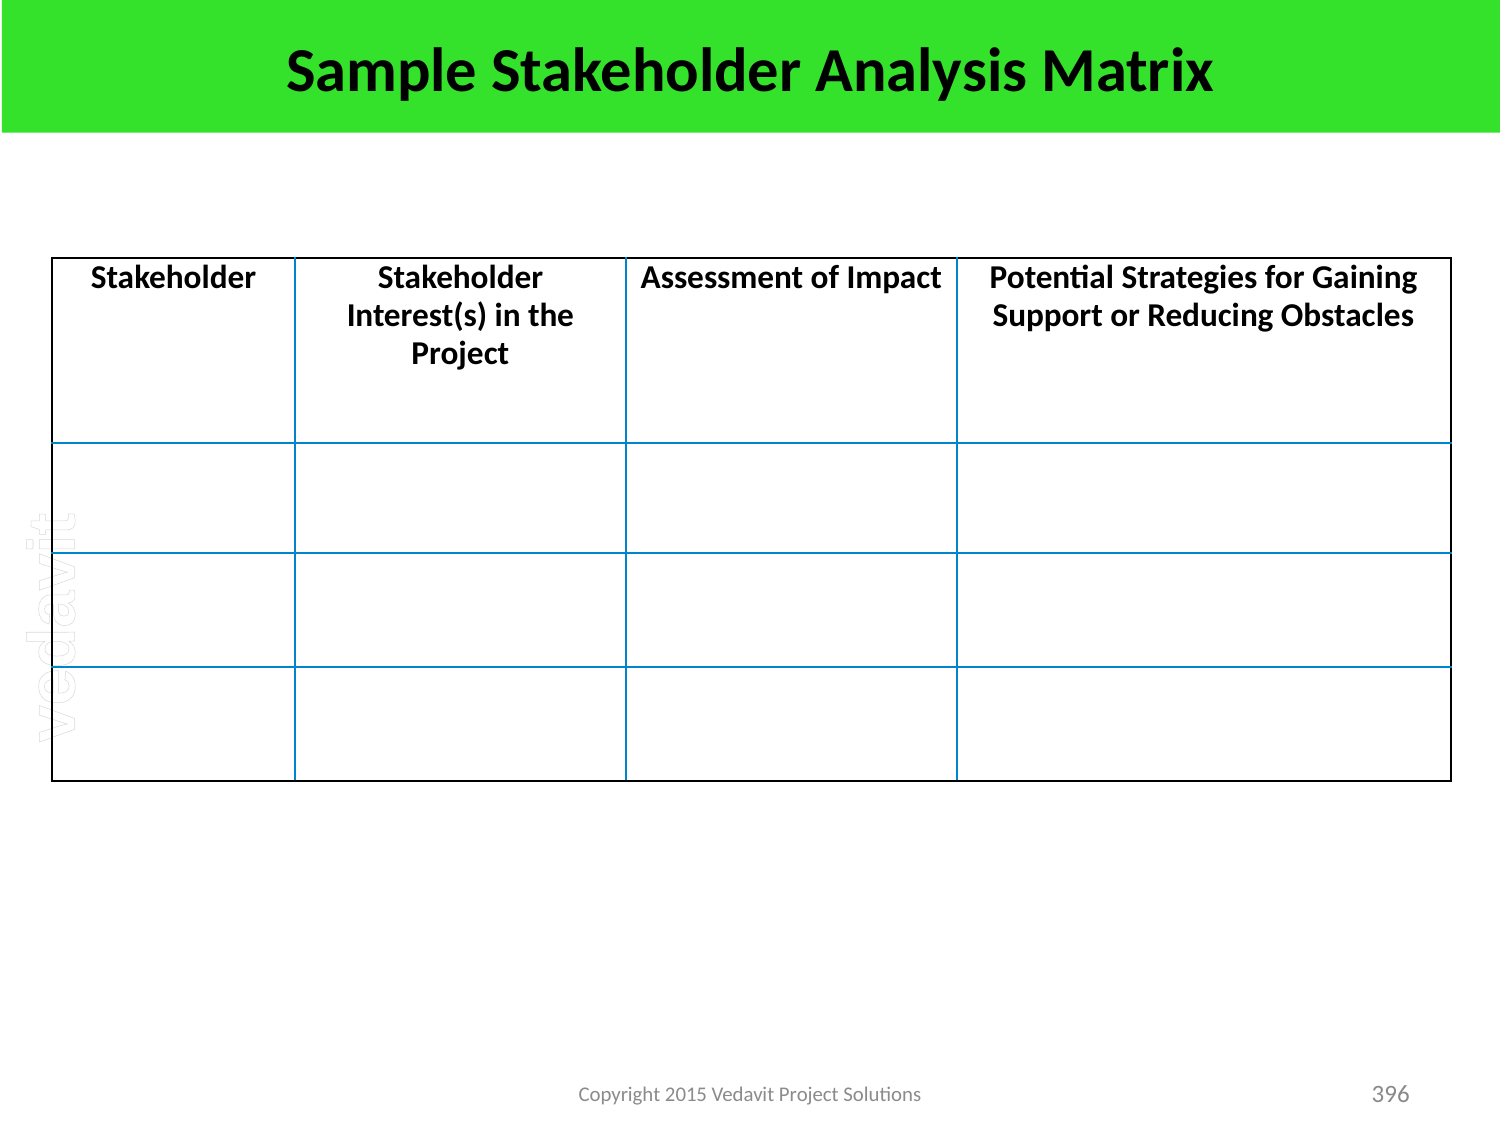

# Sample Stakeholder Analysis Matrix
| Stakeholder | Stakeholder Interest(s) in the Project | Assessment of Impact | Potential Strategies for Gaining Support or Reducing Obstacles |
| --- | --- | --- | --- |
|  |  |  |  |
|  |  |  |  |
|  |  |  |  |
Copyright 2015 Vedavit Project Solutions
396